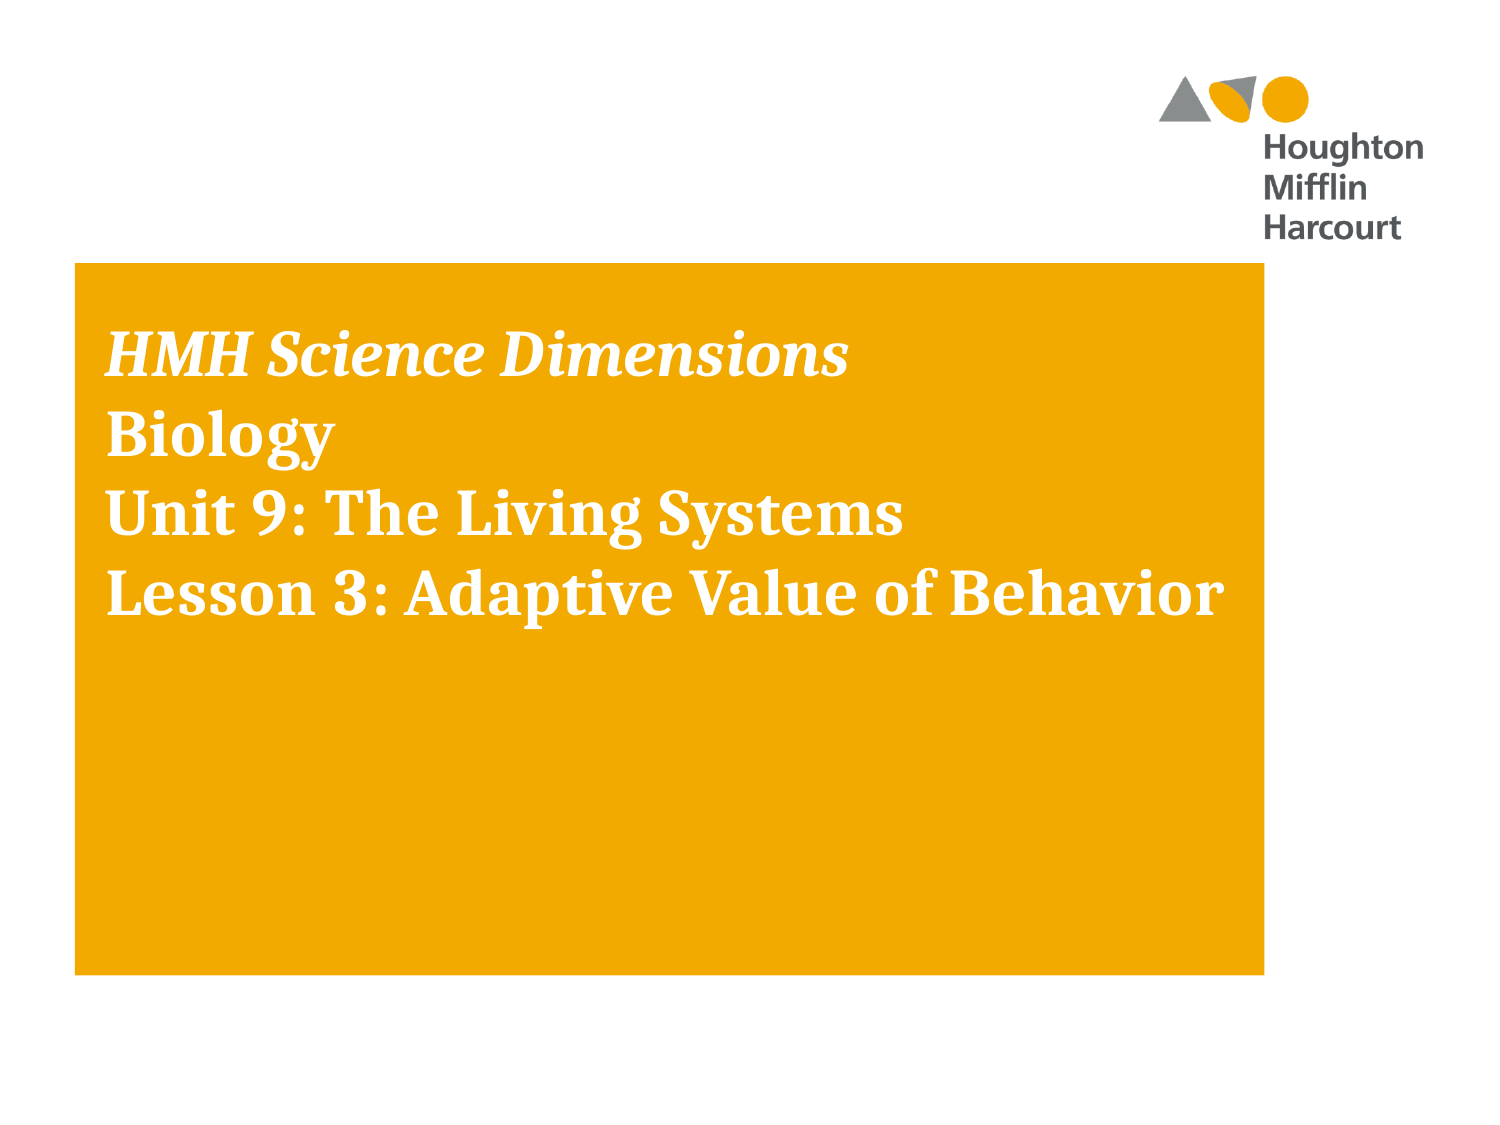

HMH Science Dimensions
Biology
Unit 9: The Living Systems
Lesson 3: Adaptive Value of Behavior